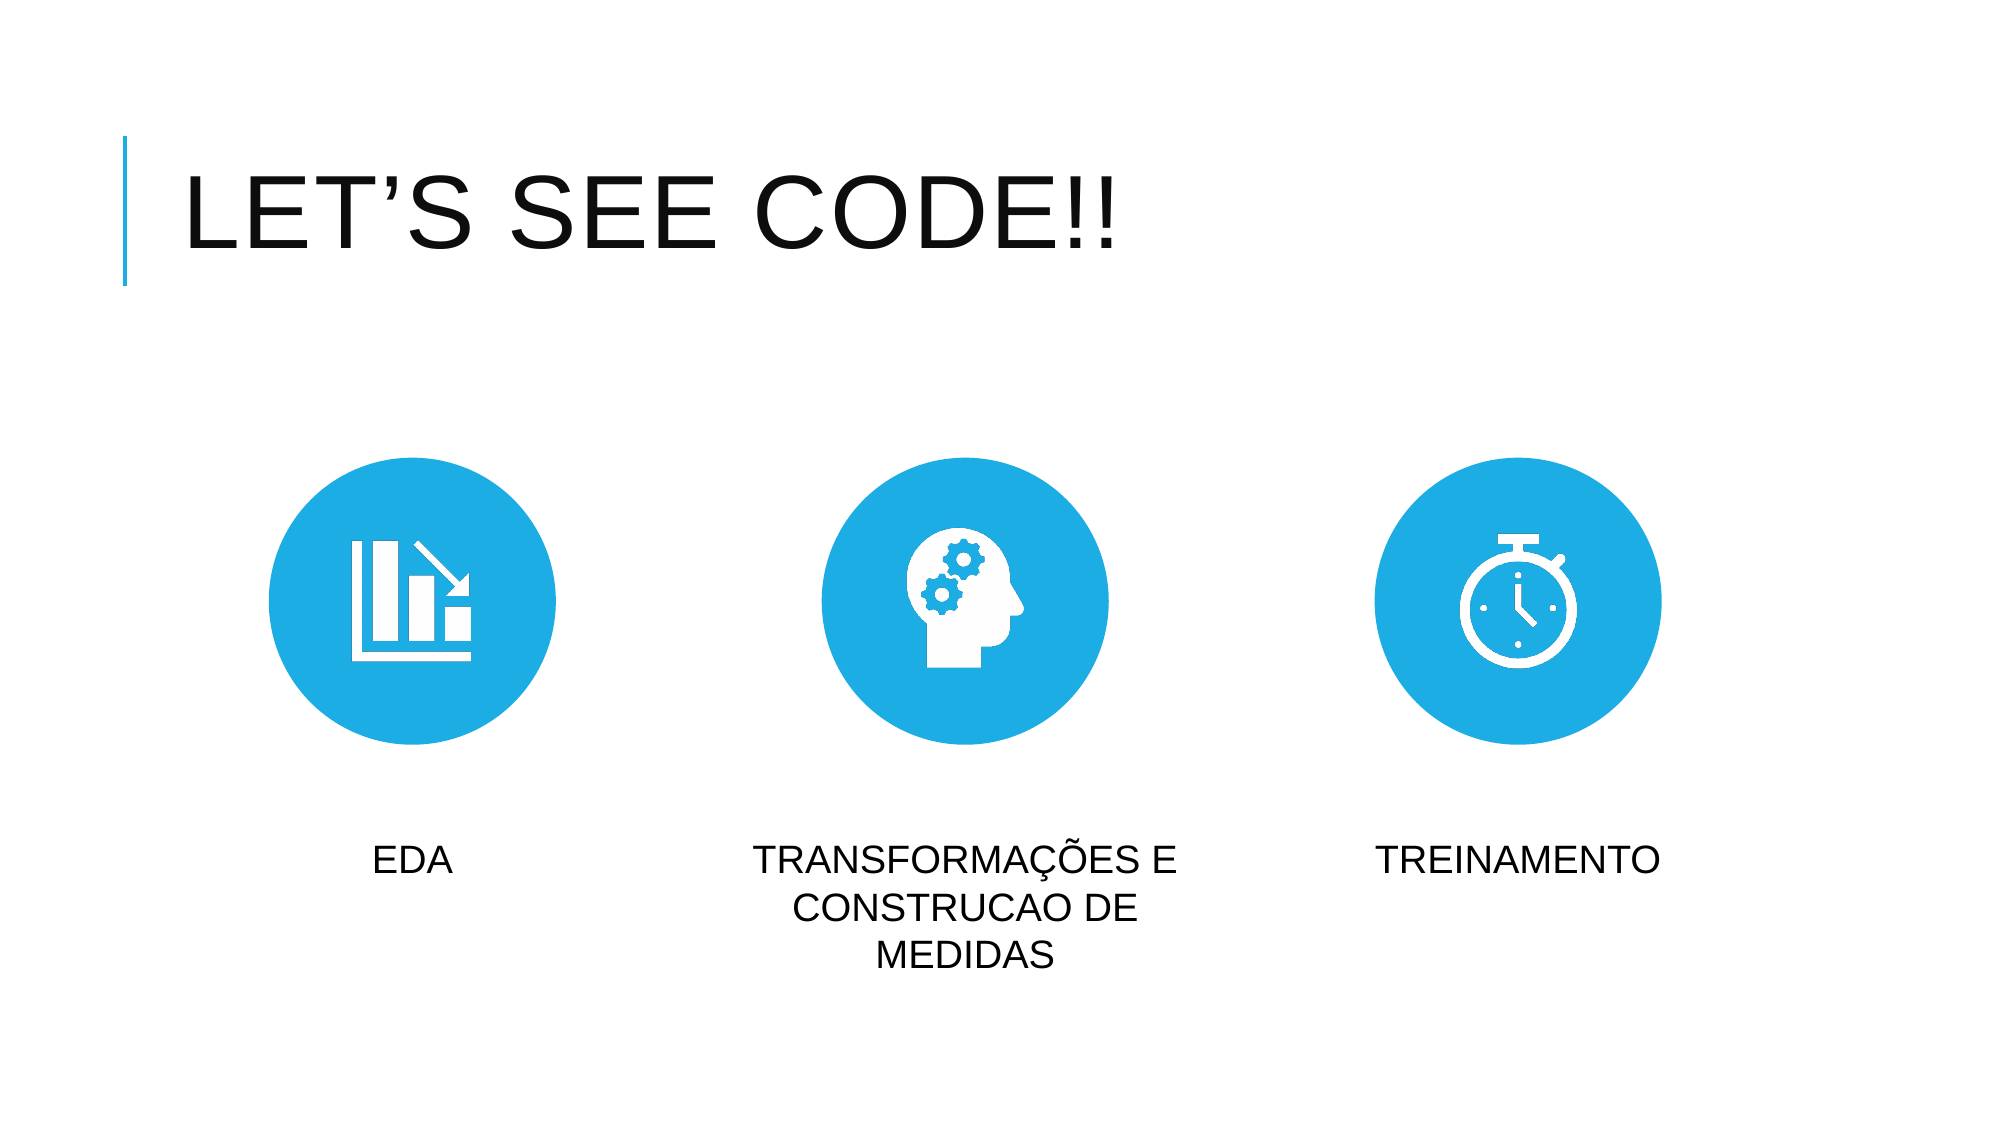

# Let’s see code!!
EDA
Transformações e CONSTRUCAO DE MEDIDAS
TREINAMENTO